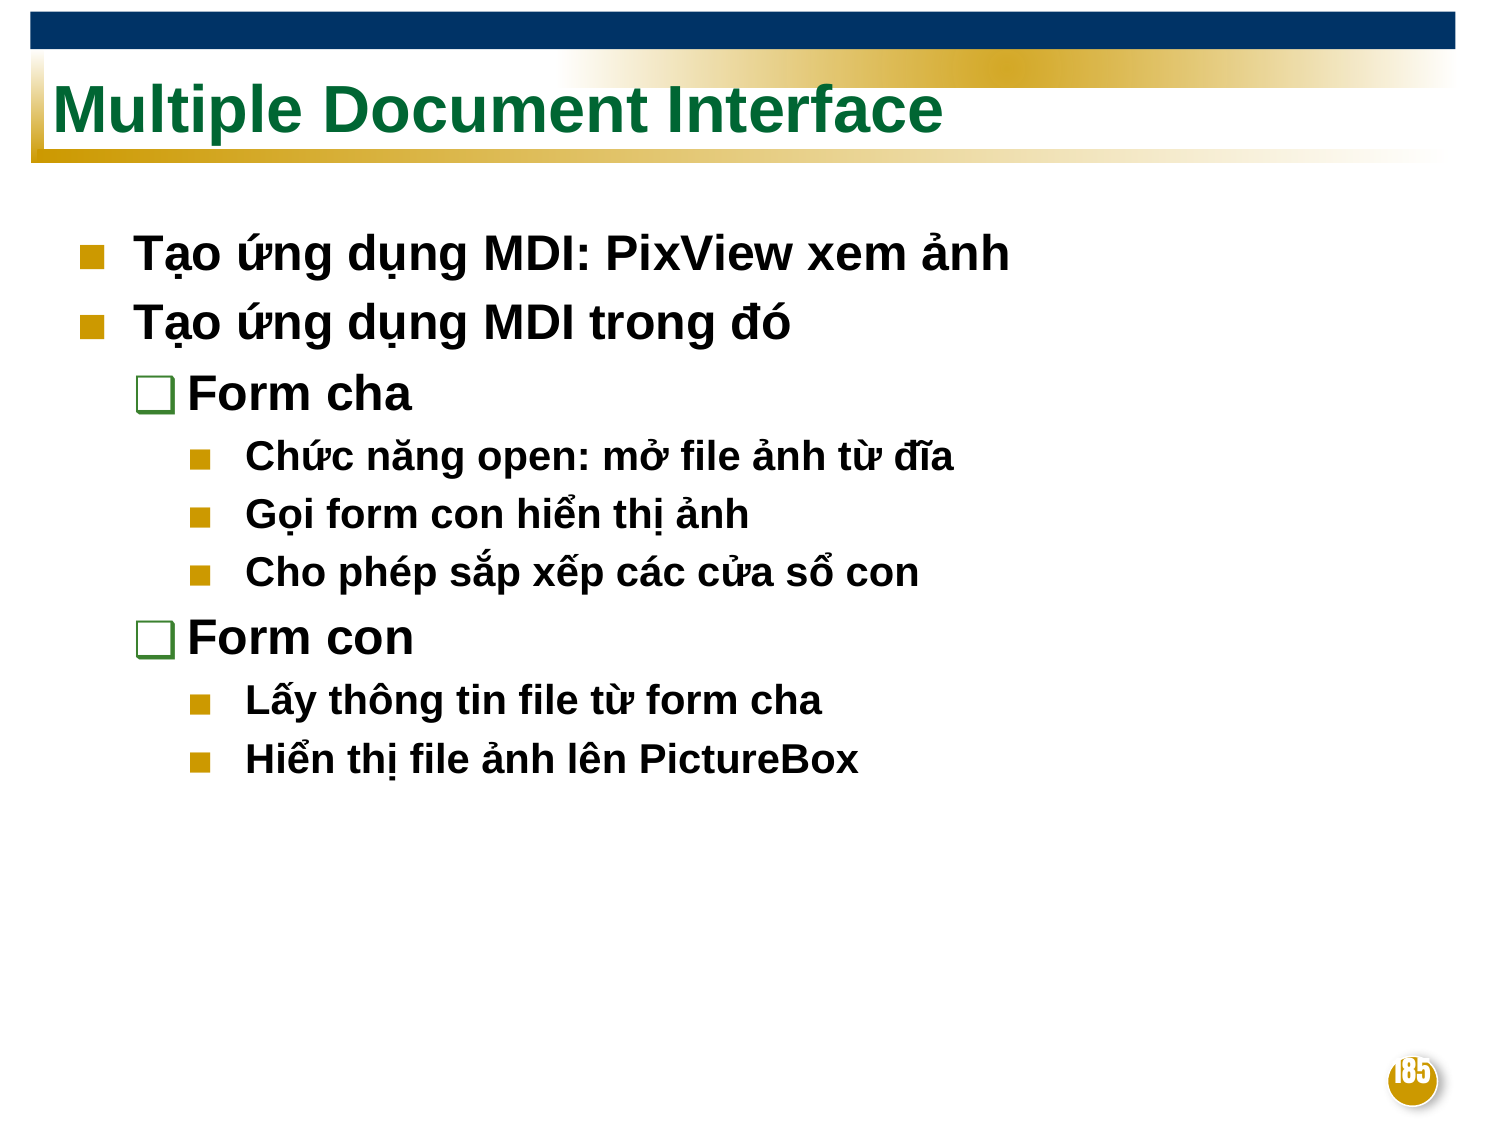

# Multiple Document Interface
Tạo ứng dụng MDI: PixView xem ảnh
Tạo ứng dụng MDI trong đó
Form cha
Chức năng open: mở file ảnh từ đĩa
Gọi form con hiển thị ảnh
Cho phép sắp xếp các cửa sổ con
Form con
Lấy thông tin file từ form cha
Hiển thị file ảnh lên PictureBox

185